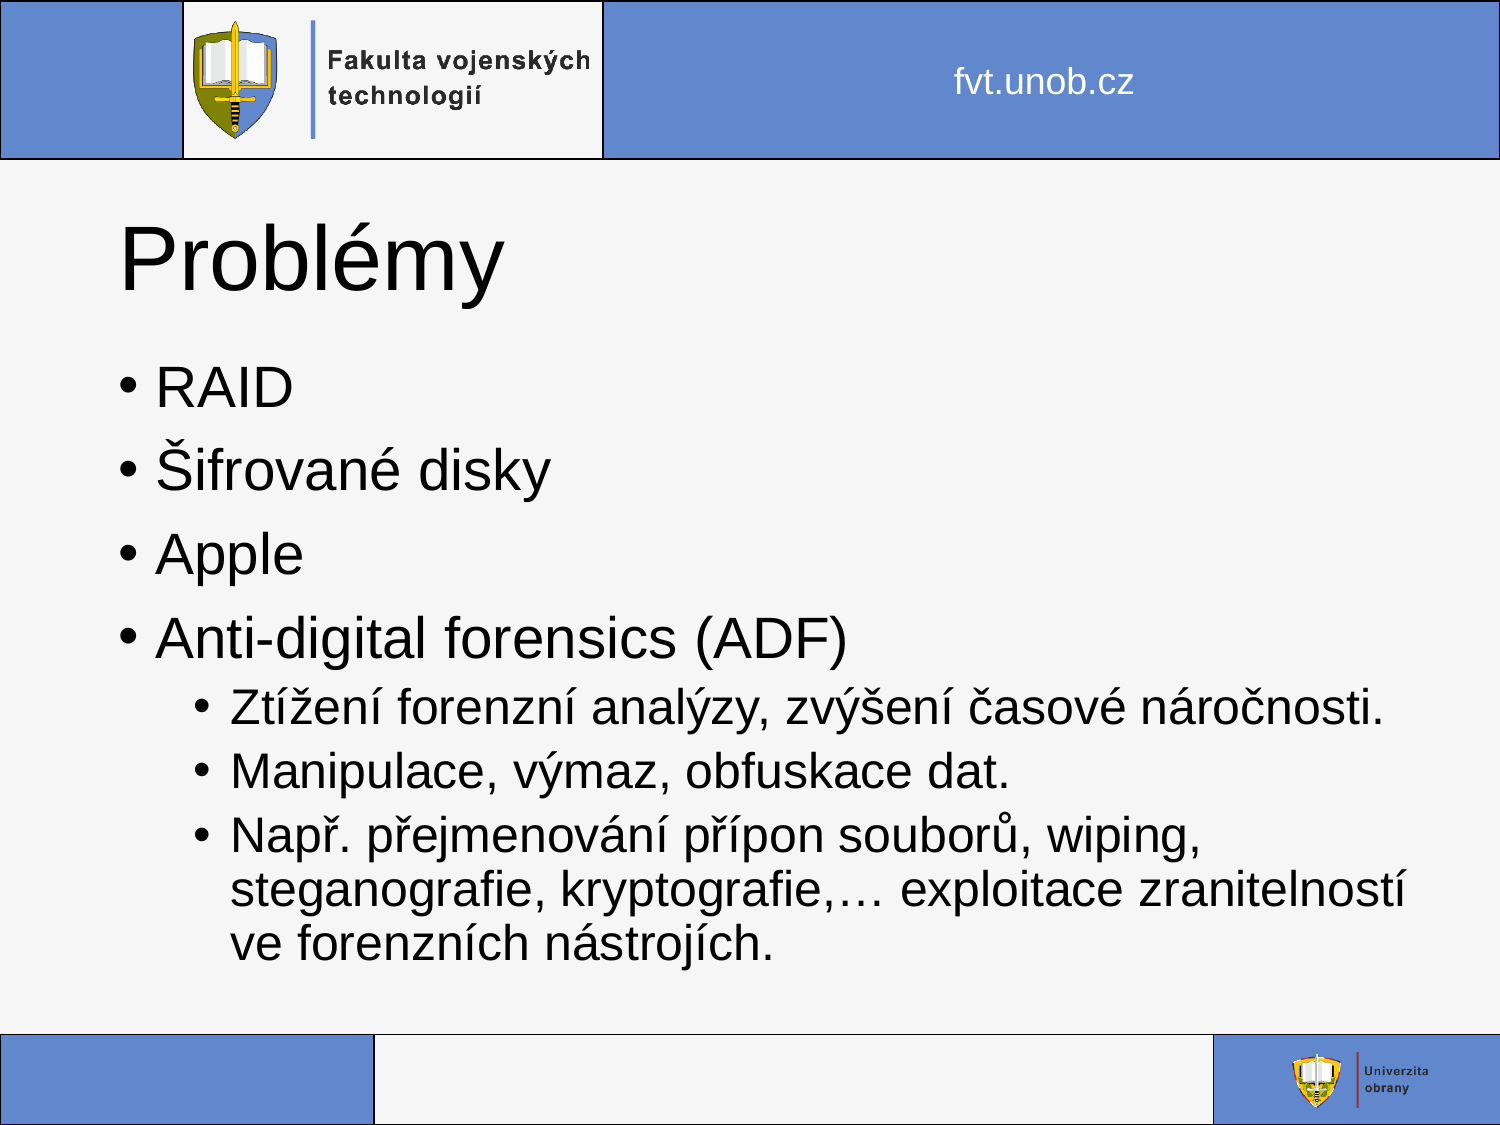

# Problémy
RAID
Šifrované disky
Apple
Anti-digital forensics (ADF)
Ztížení forenzní analýzy, zvýšení časové náročnosti.
Manipulace, výmaz, obfuskace dat.
Např. přejmenování přípon souborů, wiping, steganografie, kryptografie,… exploitace zranitelností ve forenzních nástrojích.